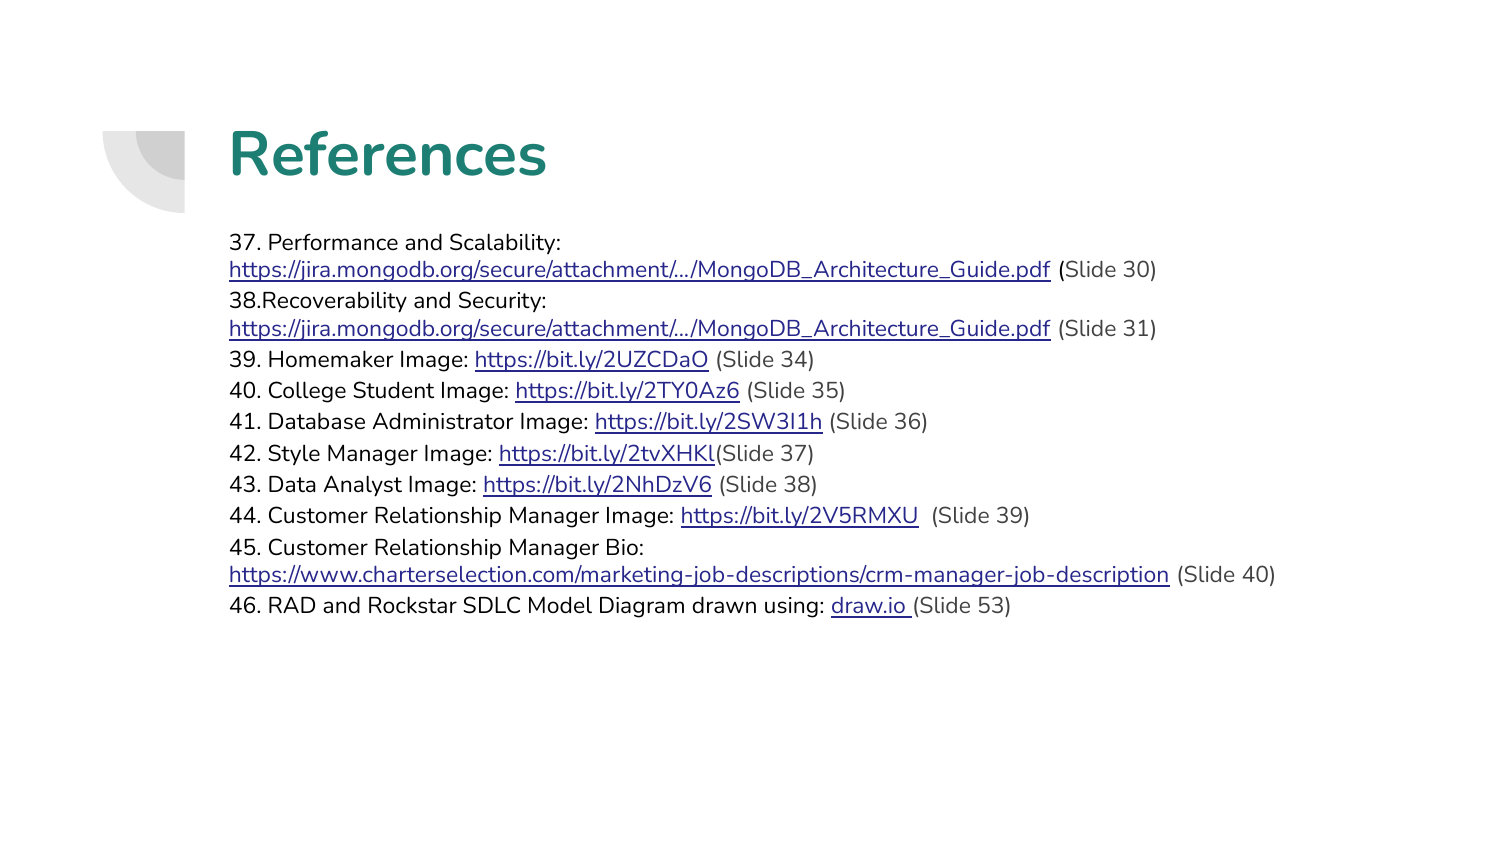

# References
37. Performance and Scalability: https://jira.mongodb.org/secure/attachment/.../MongoDB_Architecture_Guide.pdf (Slide 30)
38.Recoverability and Security: https://jira.mongodb.org/secure/attachment/.../MongoDB_Architecture_Guide.pdf (Slide 31)
39. Homemaker Image: https://bit.ly/2UZCDaO (Slide 34)
40. College Student Image: https://bit.ly/2TY0Az6 (Slide 35)
41. Database Administrator Image: https://bit.ly/2SW3I1h (Slide 36)
42. Style Manager Image: https://bit.ly/2tvXHKl(Slide 37)
43. Data Analyst Image: https://bit.ly/2NhDzV6 (Slide 38)
44. Customer Relationship Manager Image: https://bit.ly/2V5RMXU  (Slide 39)
45. Customer Relationship Manager Bio: https://www.charterselection.com/marketing-job-descriptions/crm-manager-job-description (Slide 40)
46. RAD and Rockstar SDLC Model Diagram drawn using: draw.io (Slide 53)